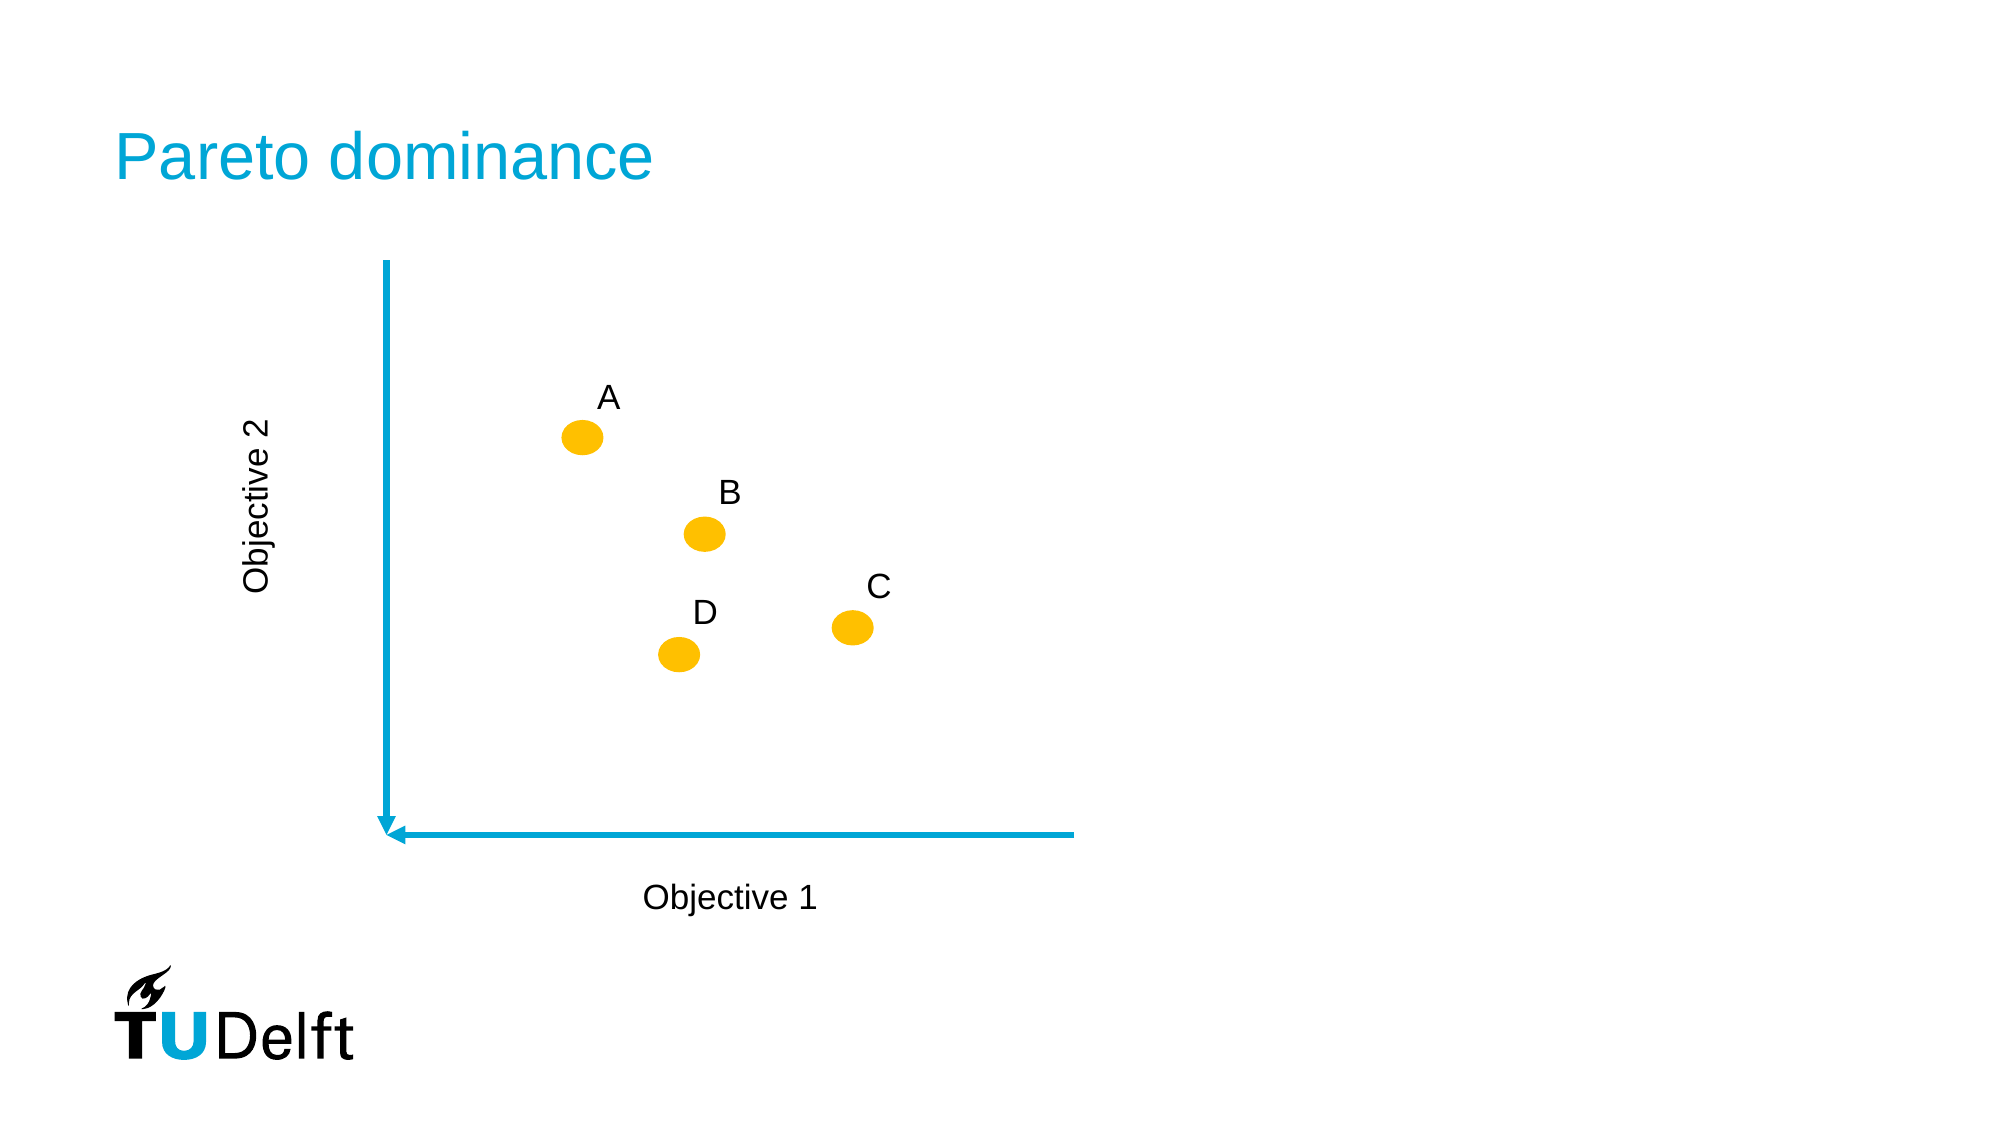

# Pareto dominance
A

Objective 2
B

C

D

Objective 1